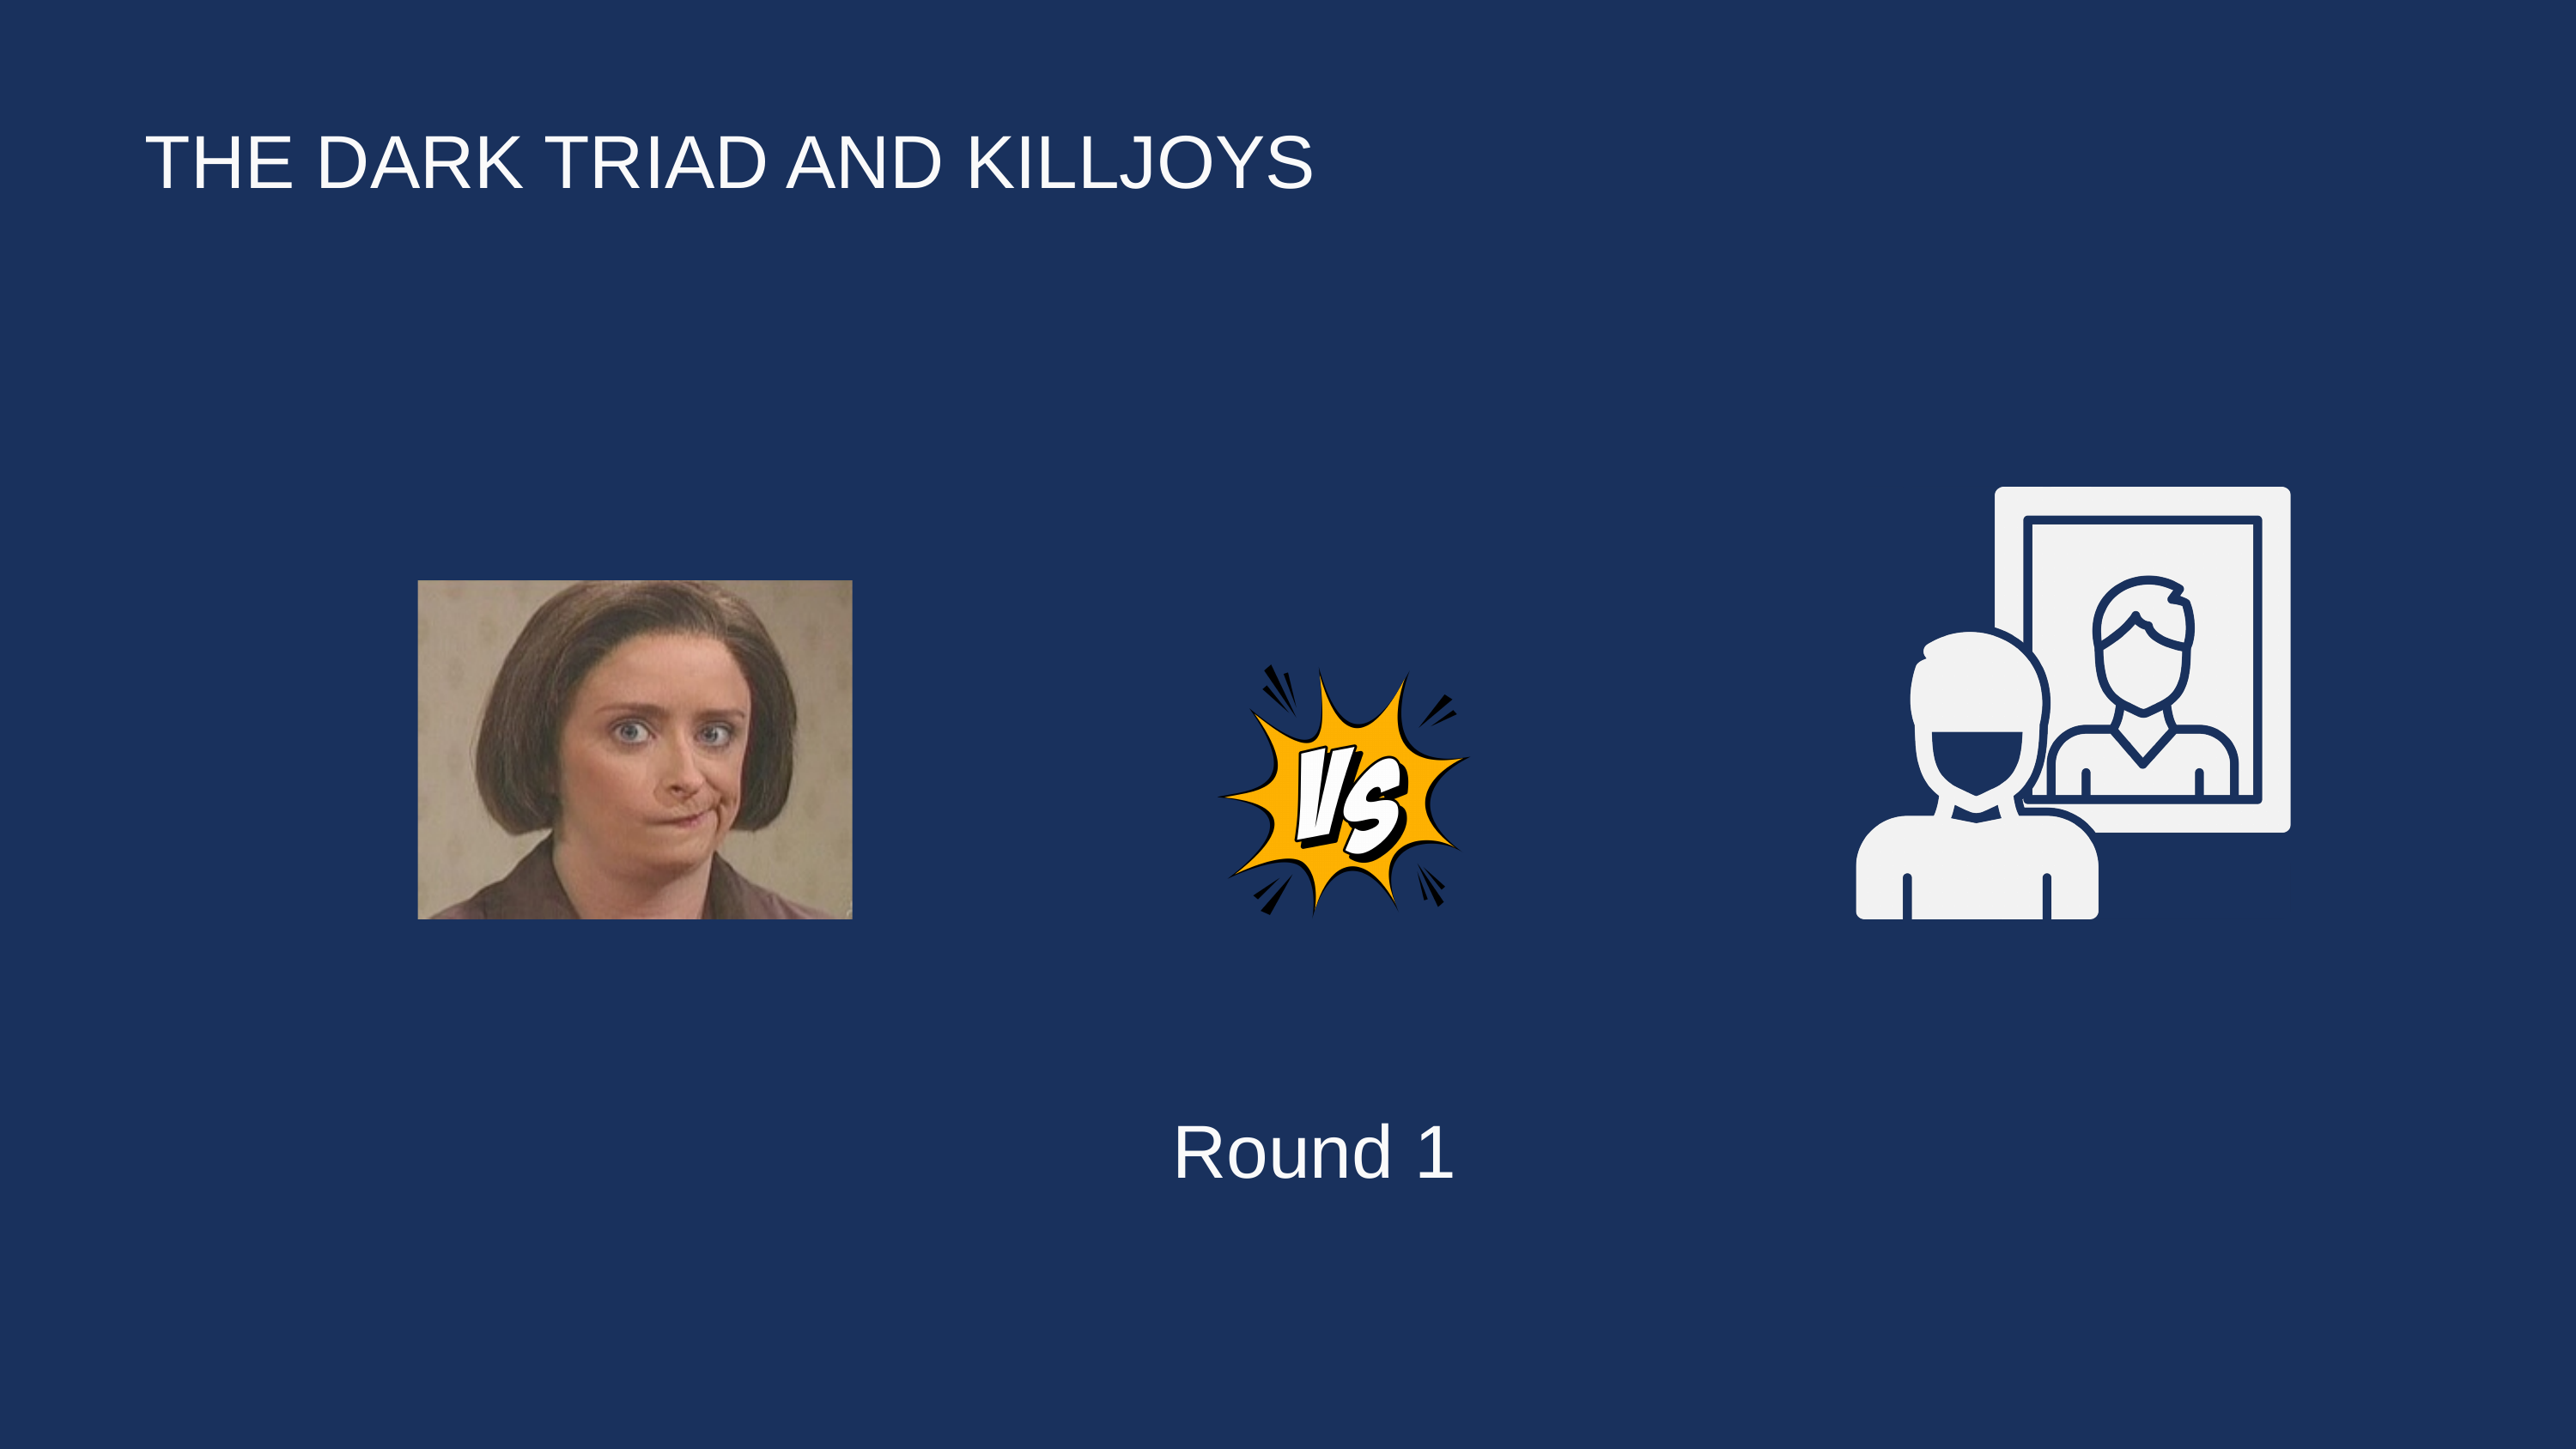

THE DARK TRIAD AND KILLJOYS

Round 1